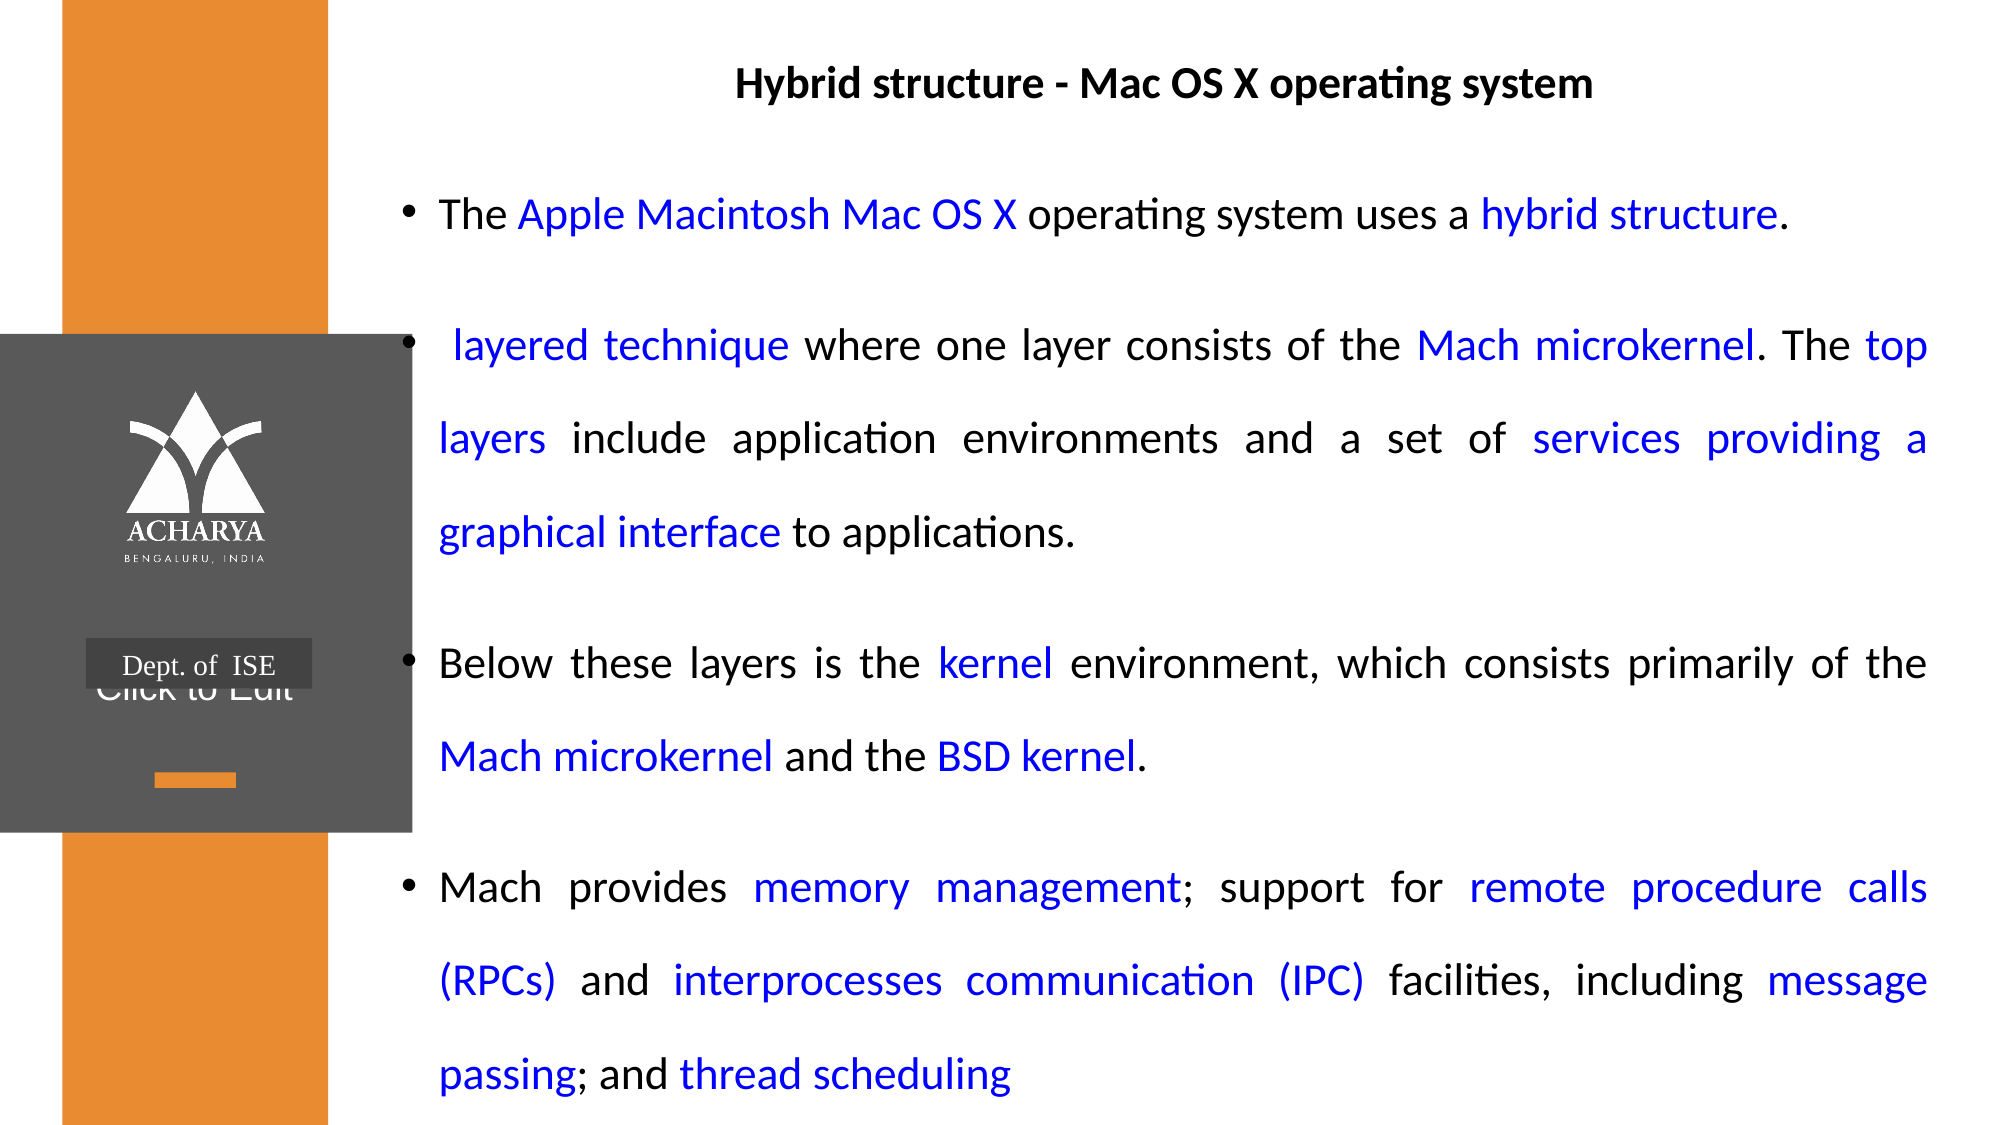

Hybrid structure - Mac OS X operating system
The Apple Macintosh Mac OS X operating system uses a hybrid structure.
 layered technique where one layer consists of the Mach microkernel. The top layers include application environments and a set of services providing a graphical interface to applications.
Below these layers is the kernel environment, which consists primarily of the Mach microkernel and the BSD kernel.
Mach provides memory management; support for remote procedure calls (RPCs) and interprocesses communication (IPC) facilities, including message passing; and thread scheduling
BSD – Command Line Interface , Networking and file system, POSIX API.
Dept. of  ISE